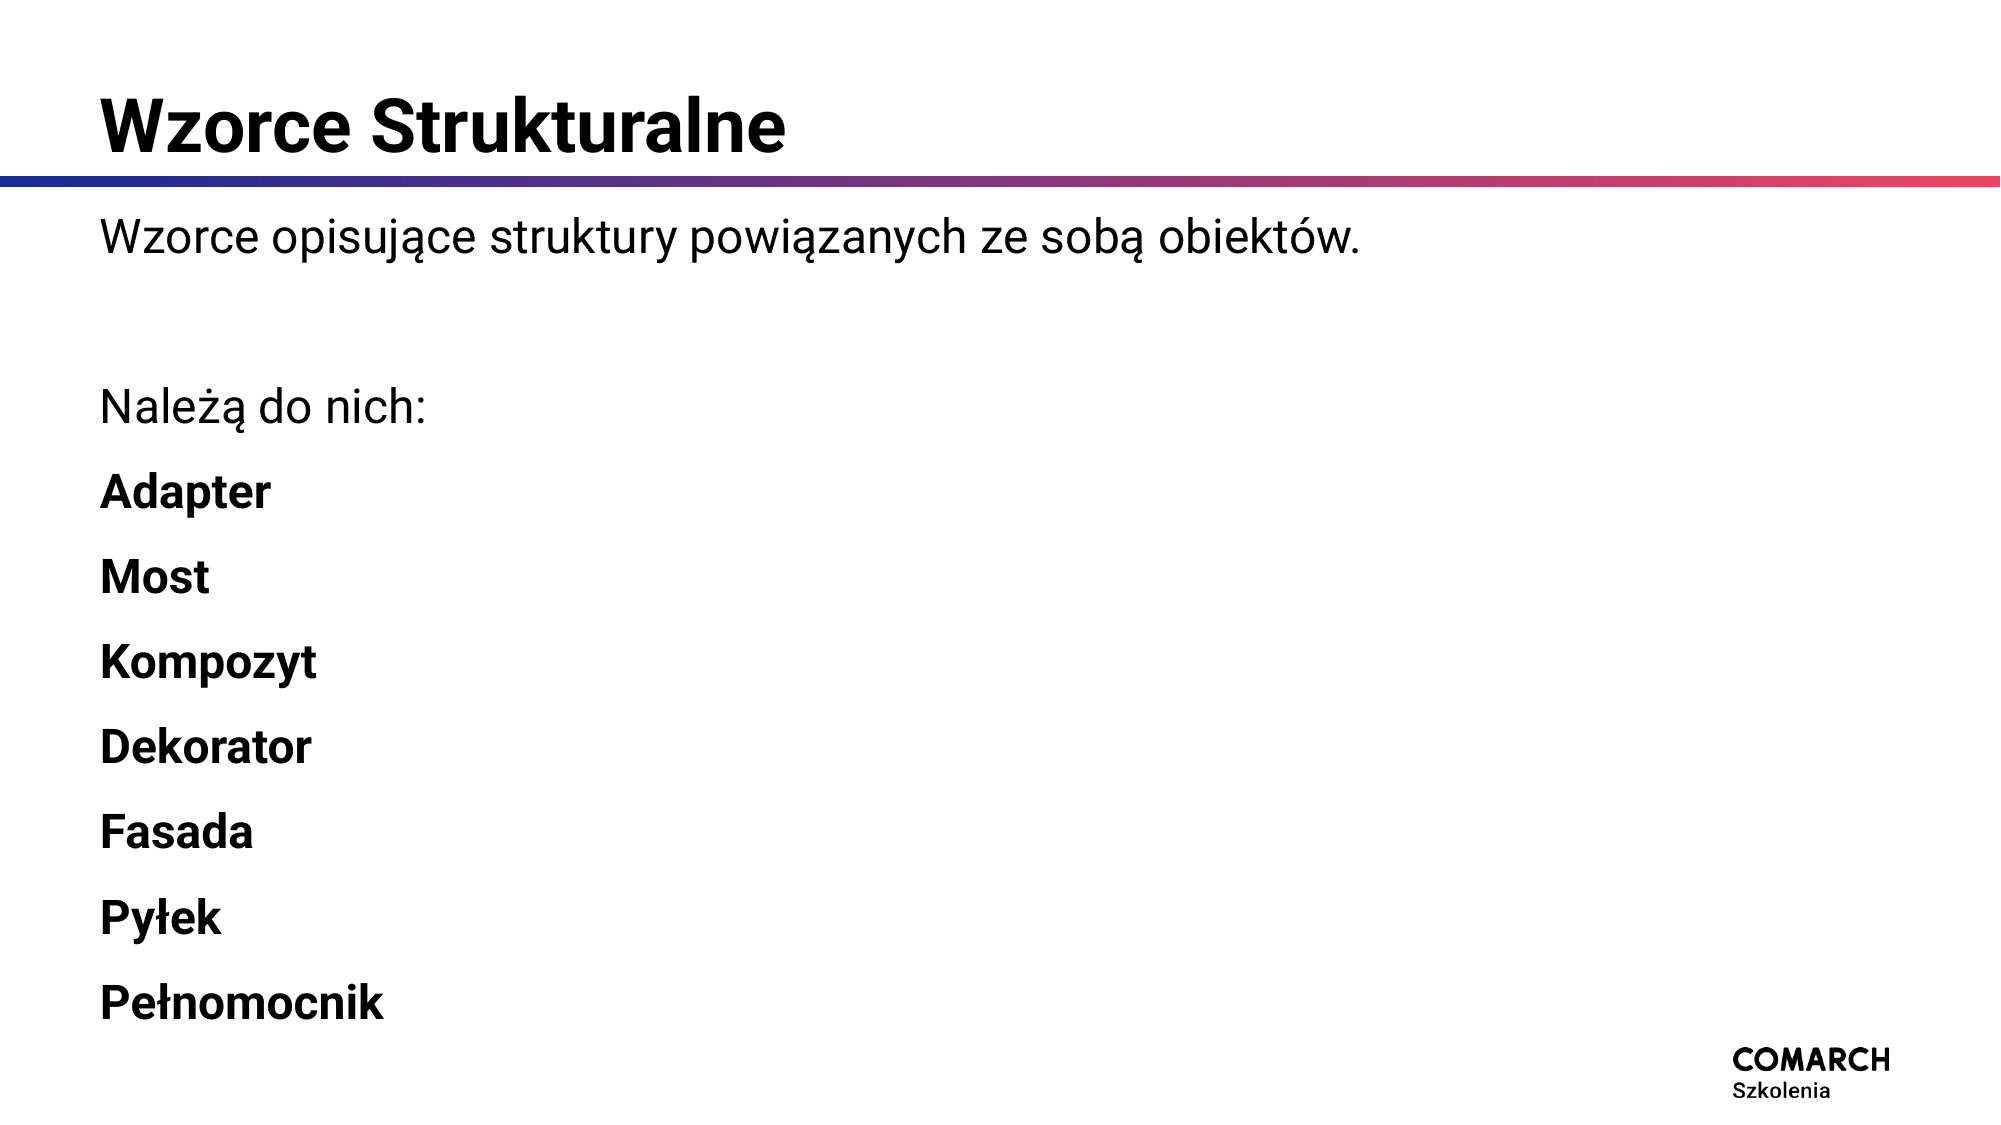

# Wzorce Strukturalne
Wzorce opisujące struktury powiązanych ze sobą obiektów.

Należą do nich:
Adapter
Most
Kompozyt
Dekorator
Fasada
Pyłek
Pełnomocnik